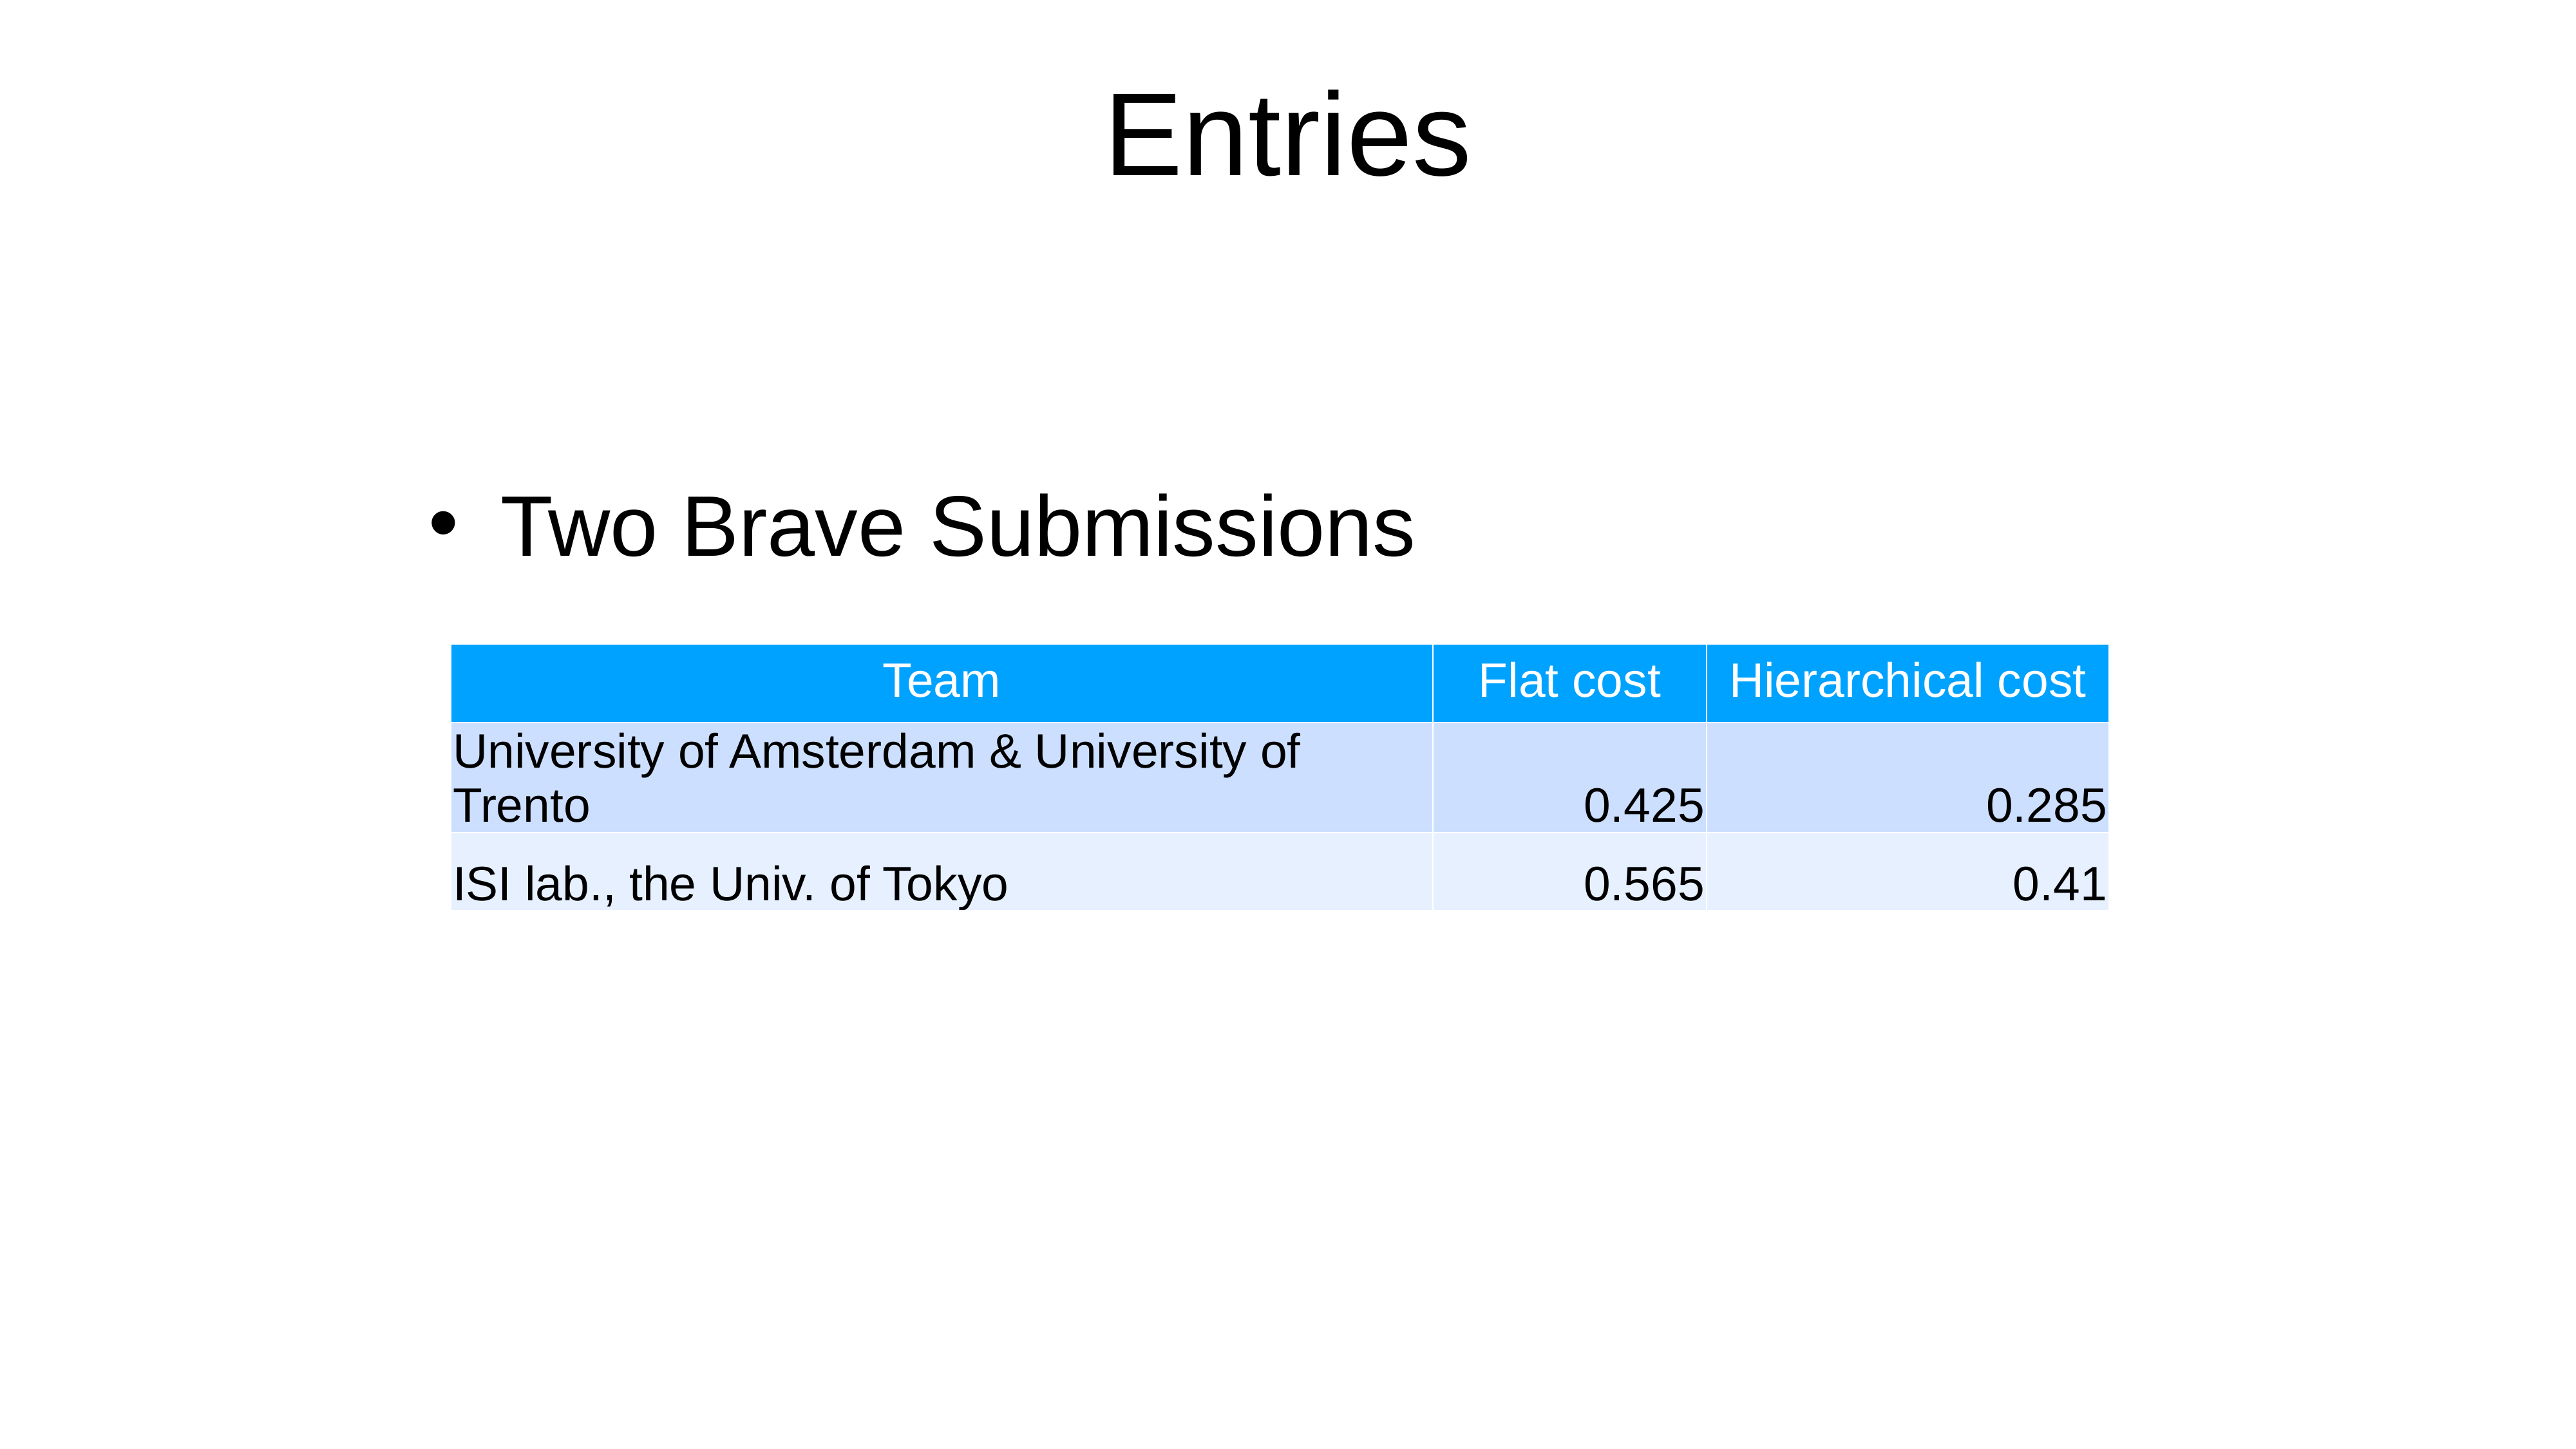

# Entries
Two Brave Submissions
| Team | Flat cost | Hierarchical cost |
| --- | --- | --- |
| University of Amsterdam & University of Trento | 0.425 | 0.285 |
| ISI lab., the Univ. of Tokyo | 0.565 | 0.41 |